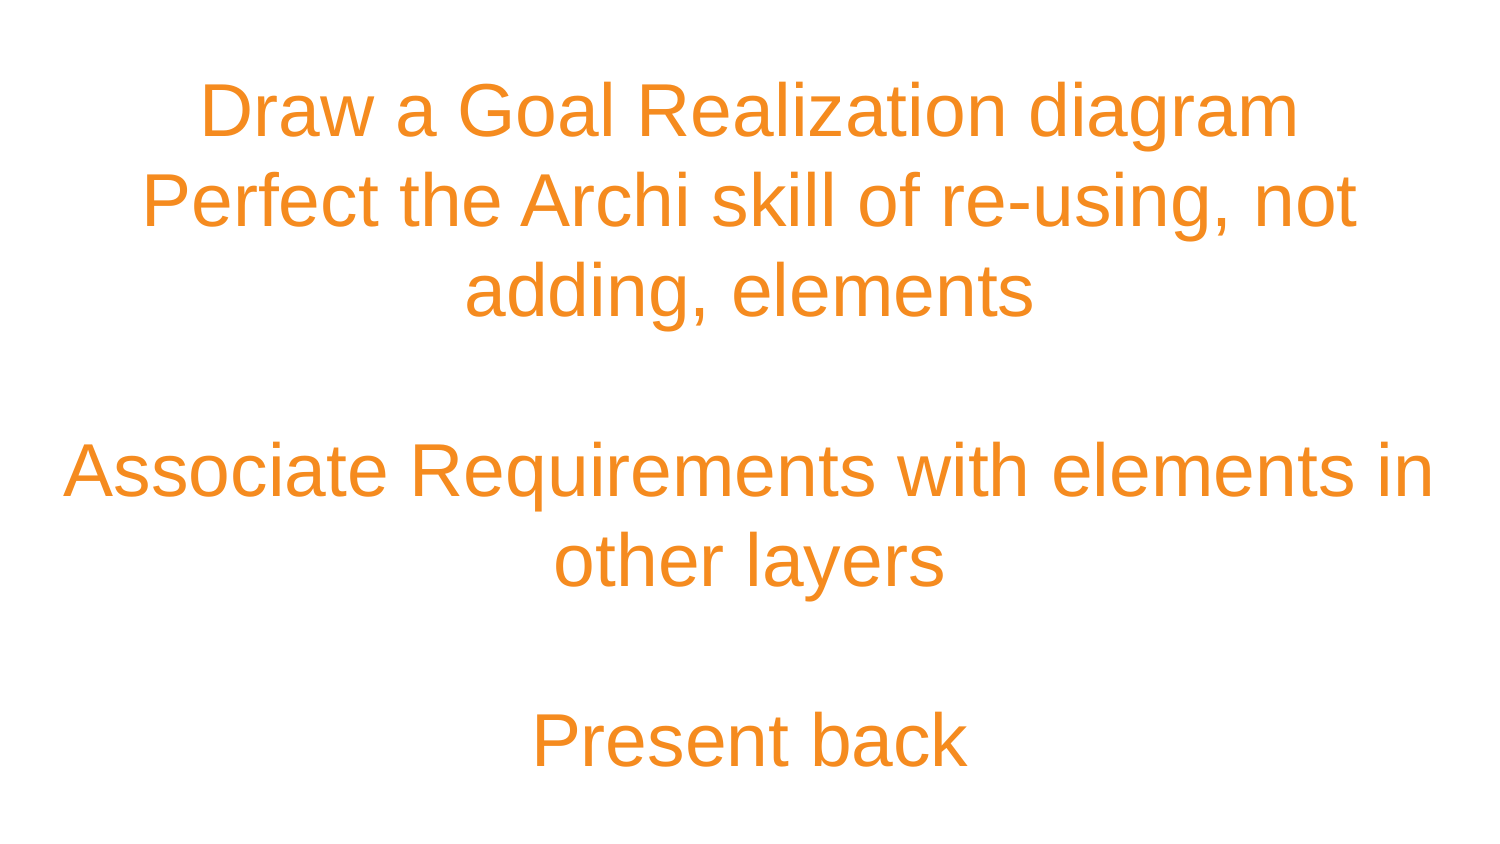

# Draw a Goal Realization diagram Perfect the Archi skill of re-using, not adding, elements Associate Requirements with elements in other layers Present back